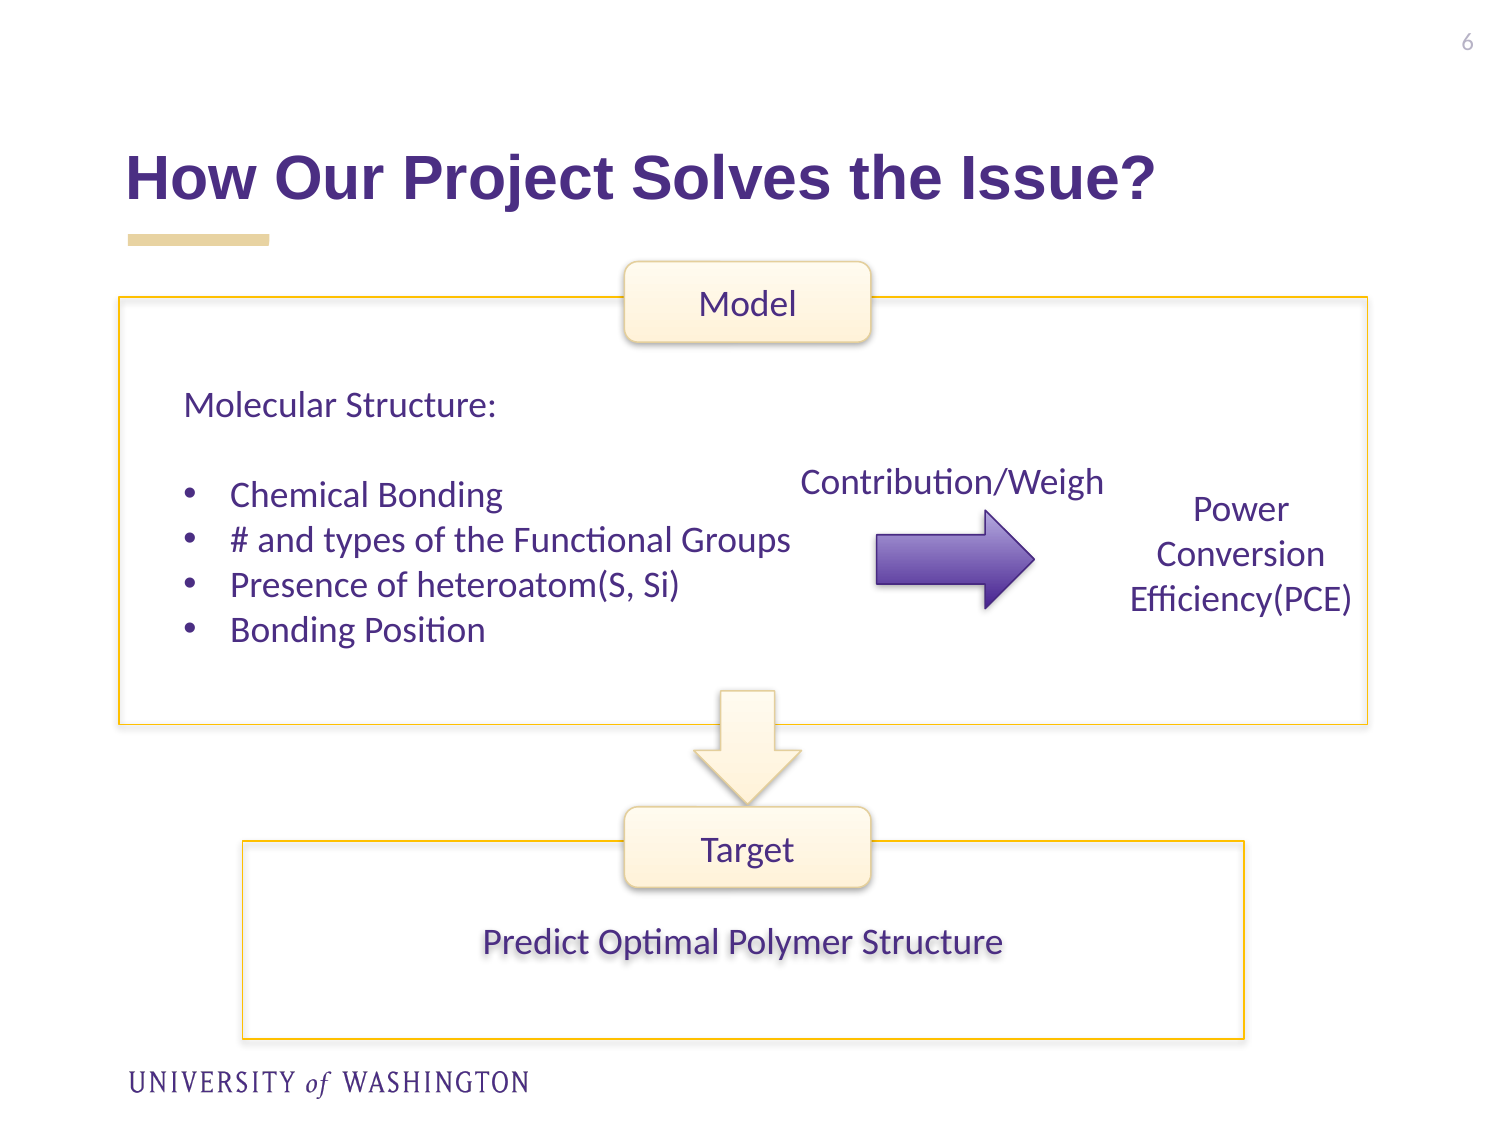

6
# How Our Project Solves the Issue?
Model

Molecular Structure:

Chemical Bonding
# and types of the Functional Groups
Presence of heteroatom(S, Si)
Bonding Position
Contribution/Weigh
Power Conversion Efficiency(PCE)

Target
Predict Optimal Polymer Structure